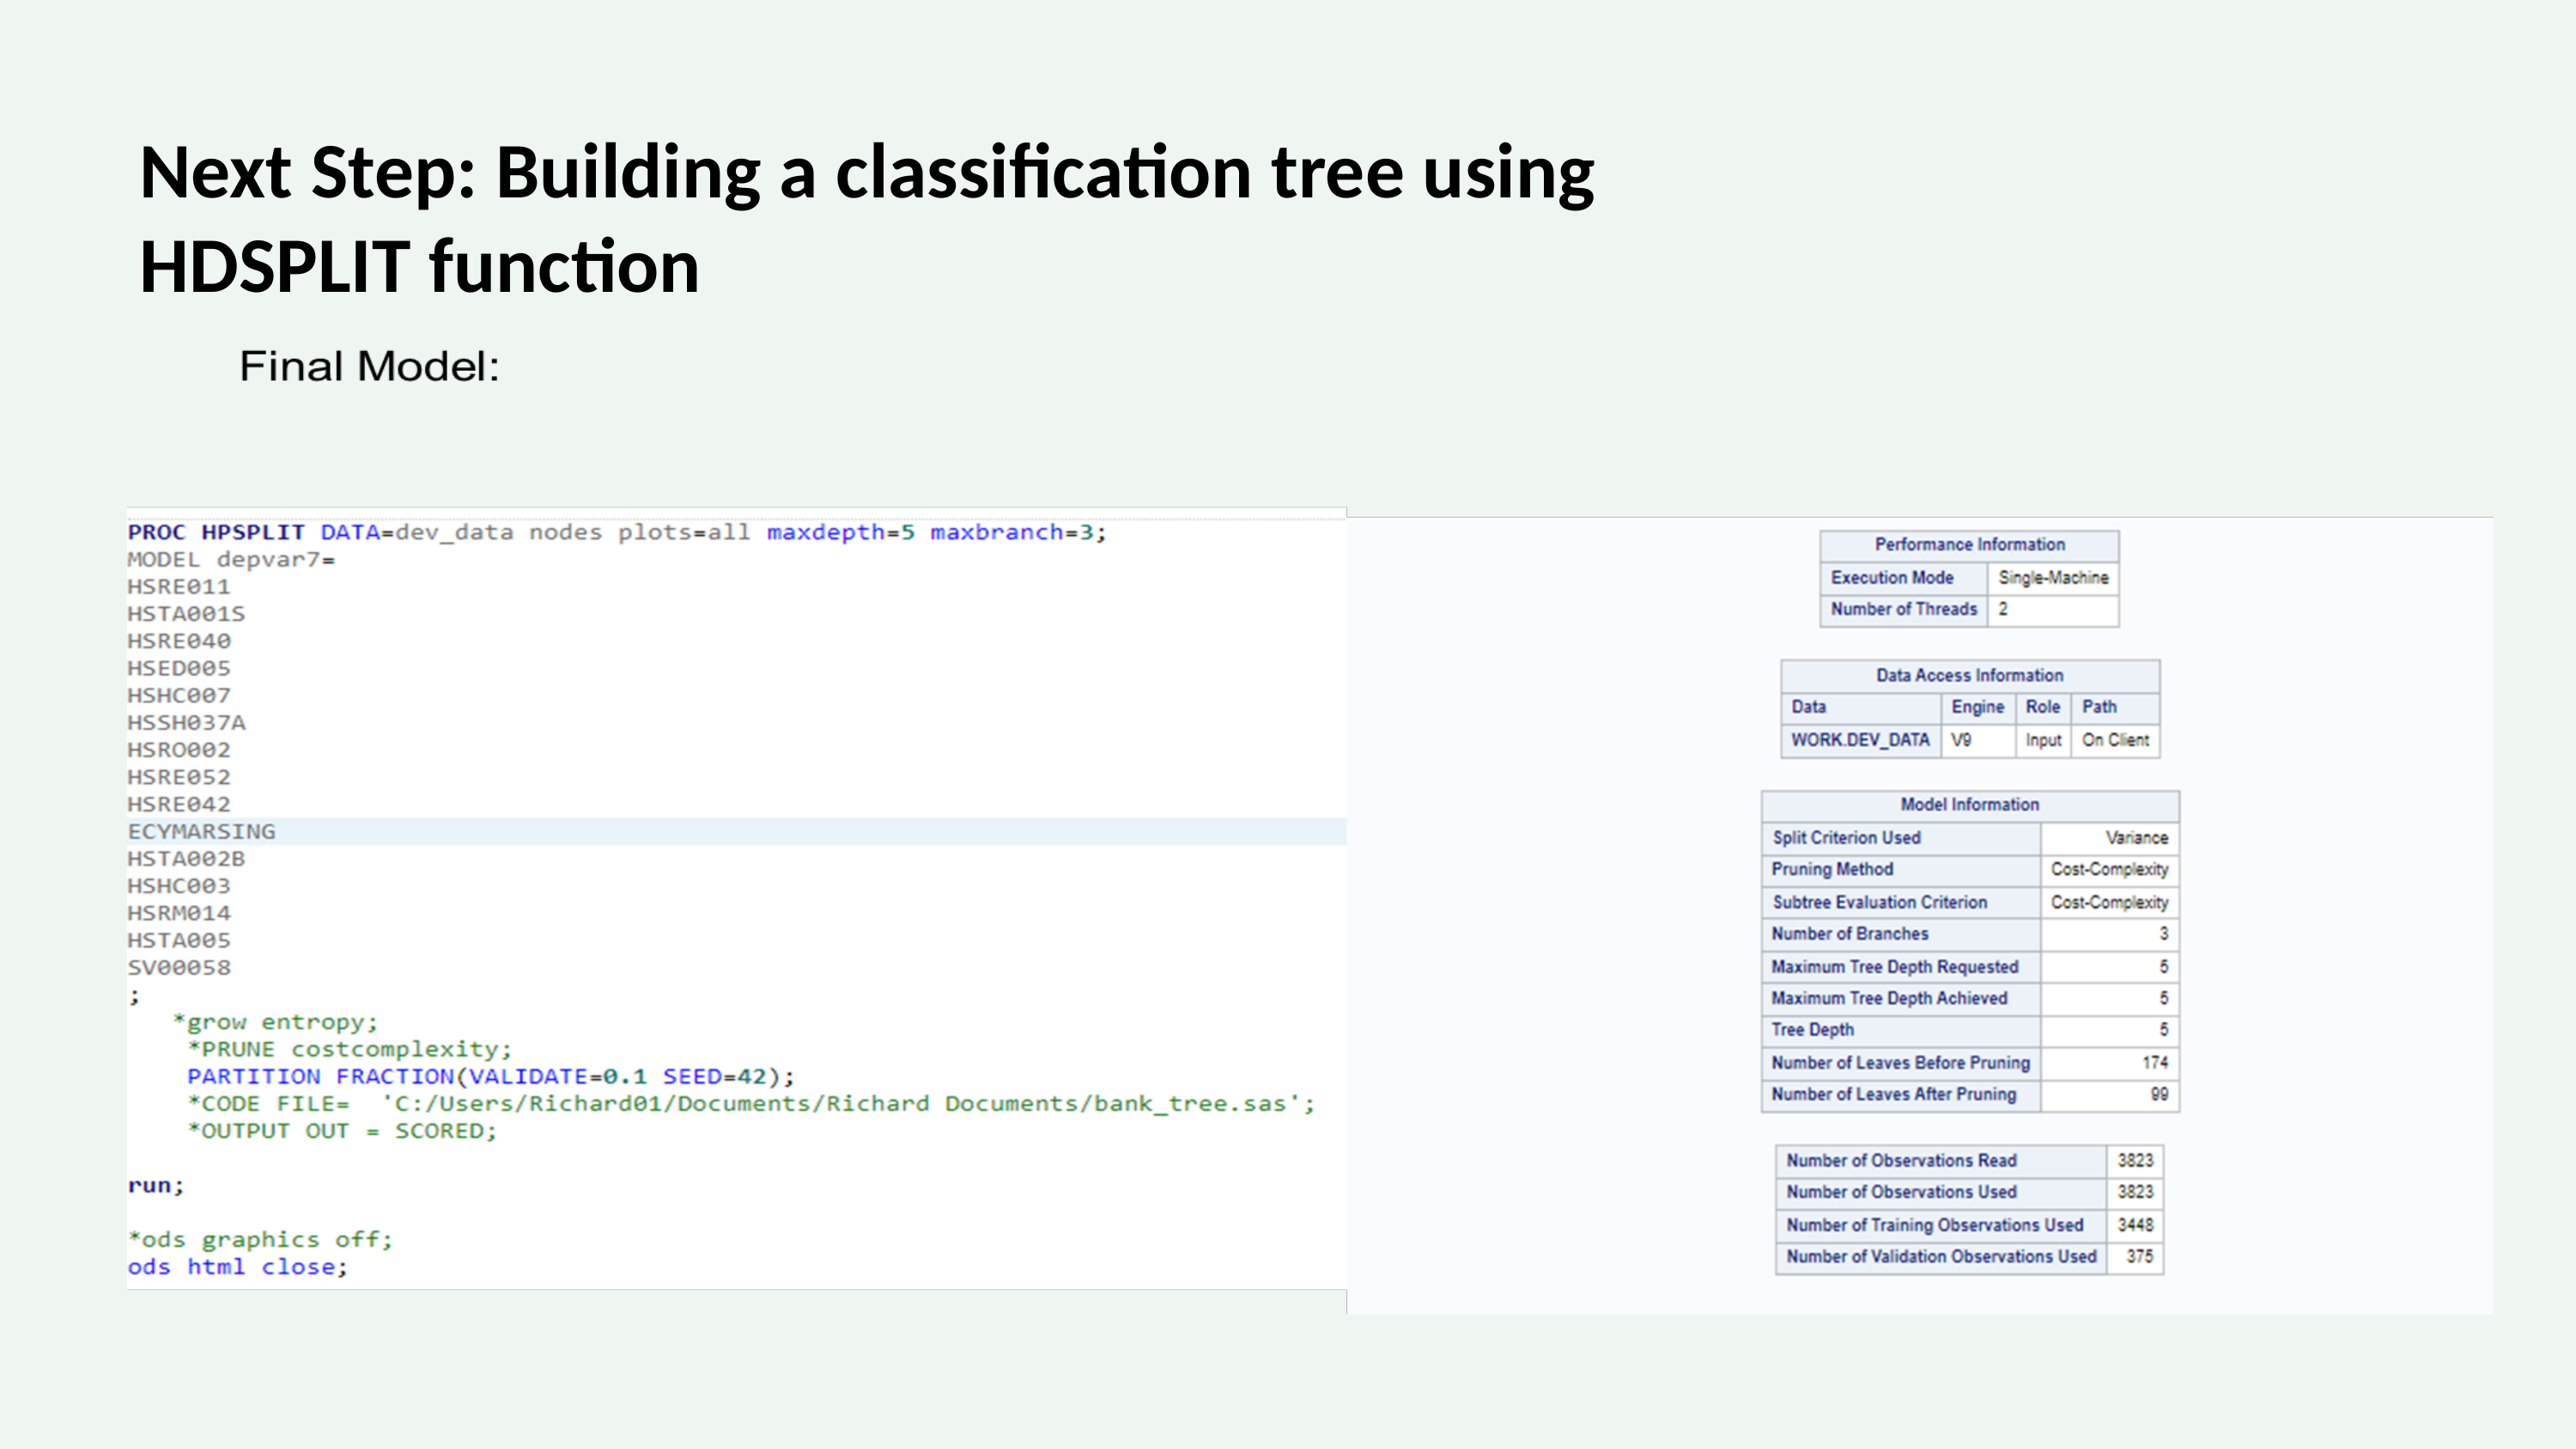

Next Step: Building a classification tree using HDSPLIT function